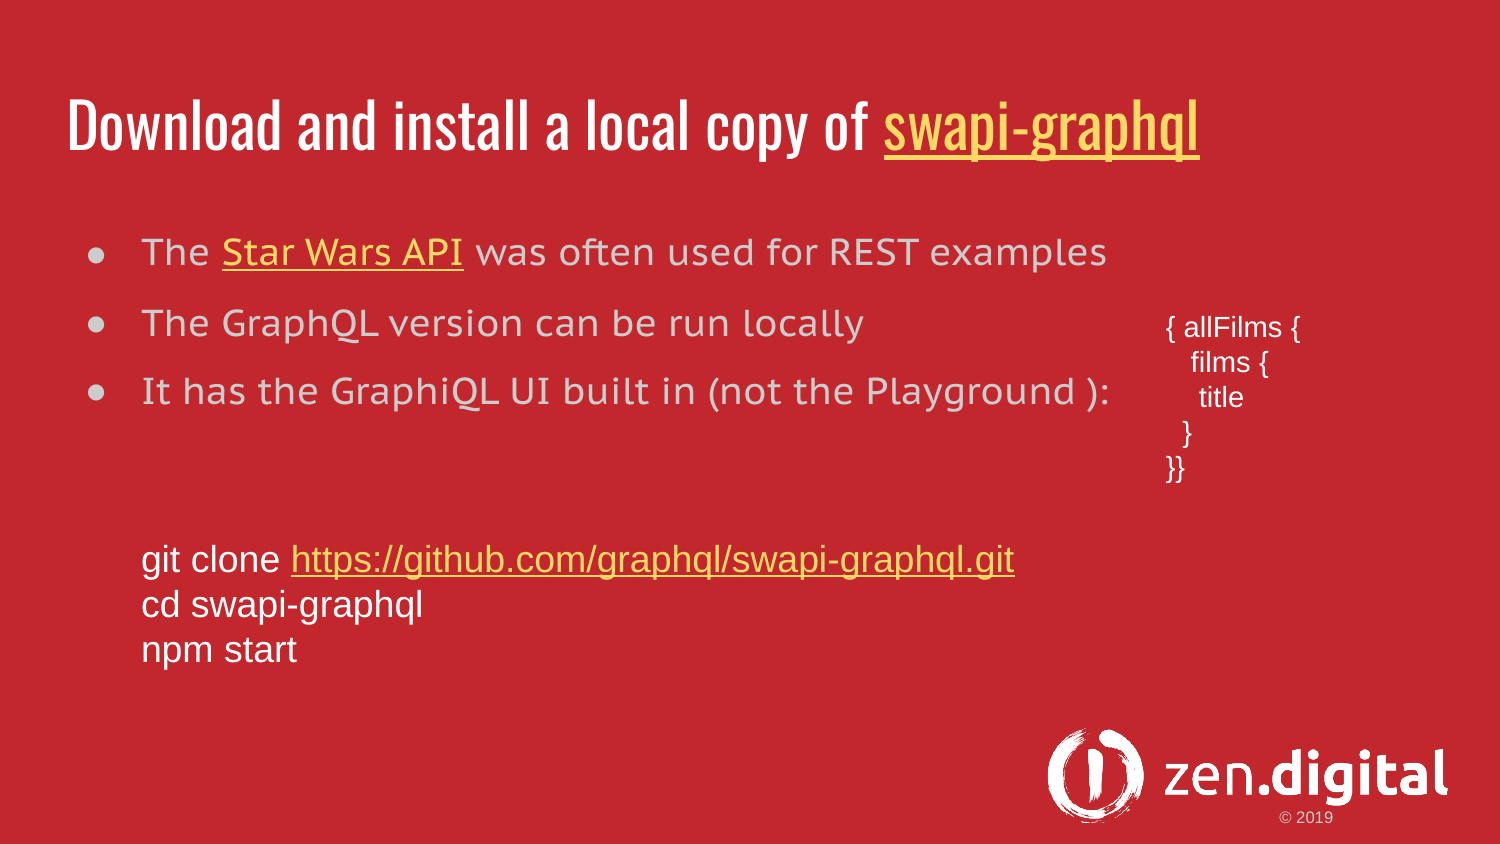

# Download and install a local copy of swapi-graphql
The Star Wars API was often used for REST examples
The GraphQL version can be run locally
It has the GraphiQL UI built in (not the Playground ):

git clone https://github.com/graphql/swapi-graphql.git
cd swapi-graphql
npm start

{ allFilms {
   films {
    title
  }
}}